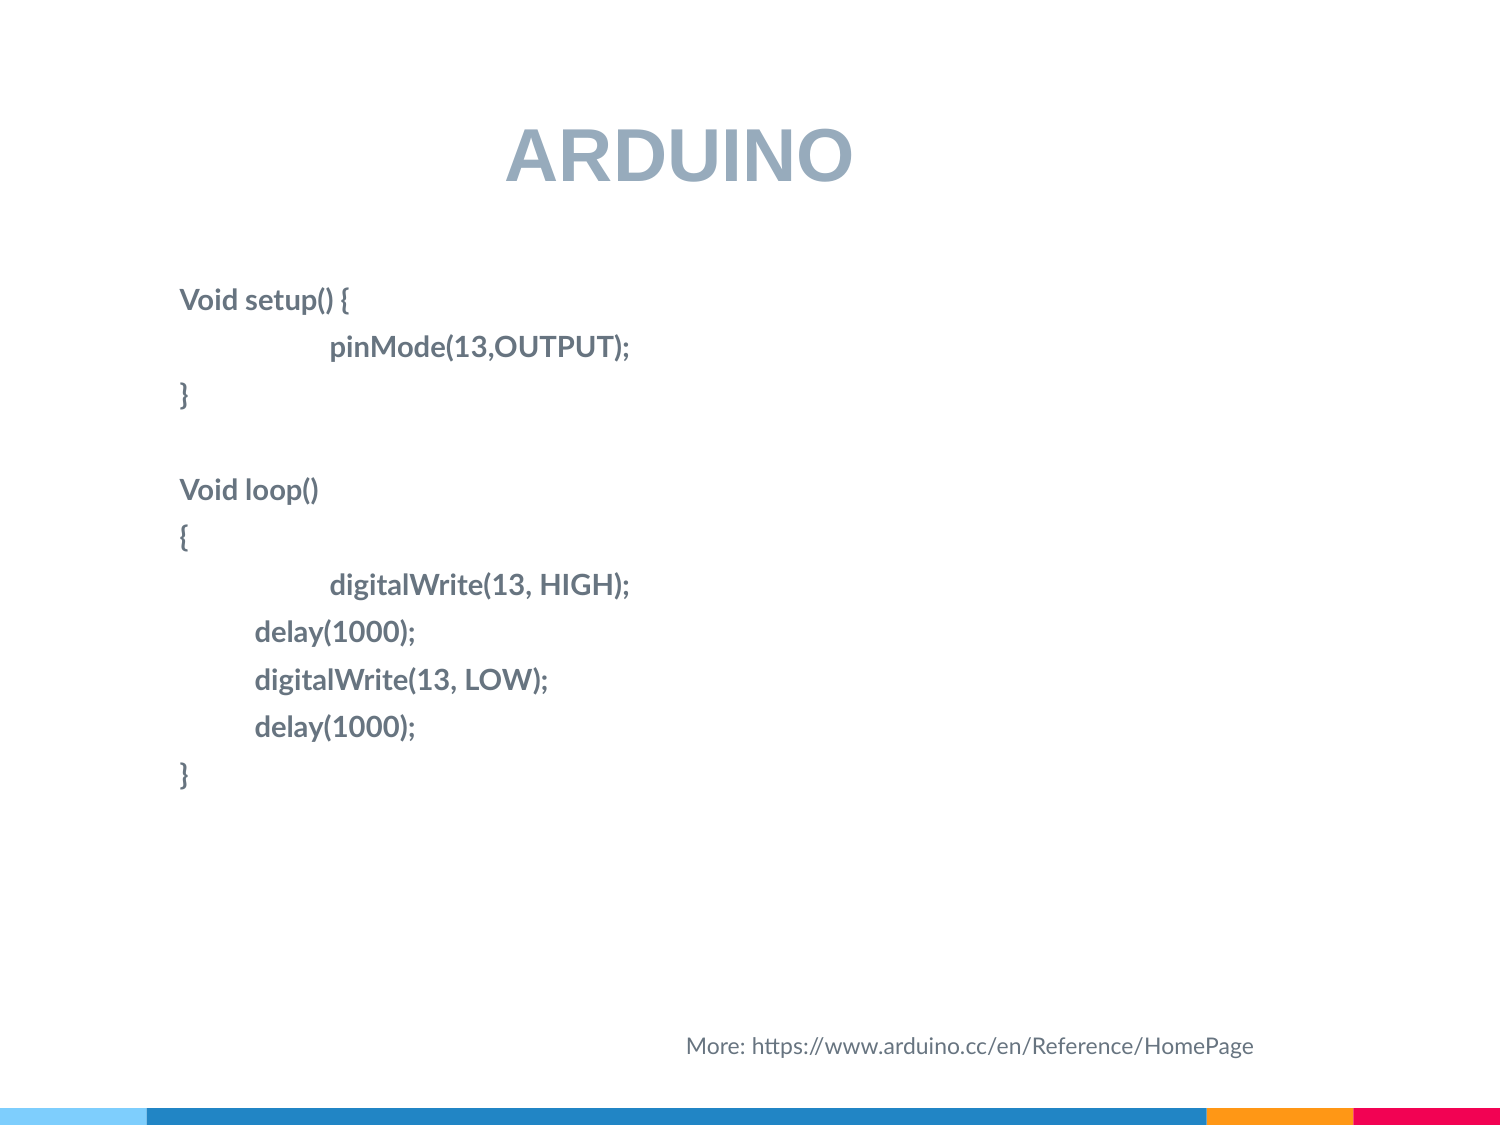

# ARDUINO
Void setup() {
	pinMode(13,OUTPUT);
}

Void loop()
{
 	digitalWrite(13, HIGH);
delay(1000);
digitalWrite(13, LOW);
delay(1000);
}

More: https://www.arduino.cc/en/Reference/HomePage